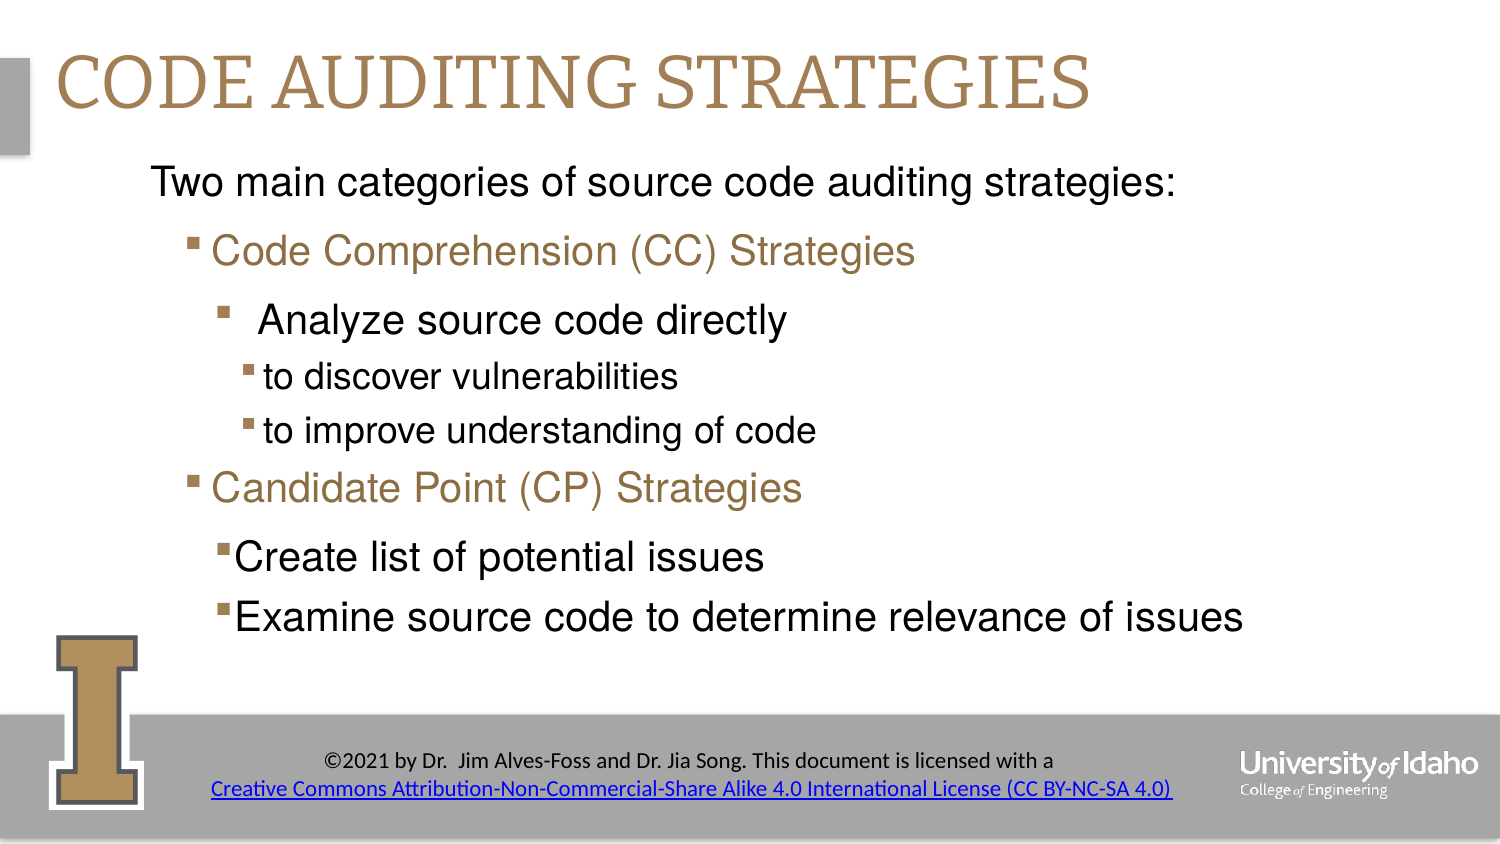

# Code auditing strategies
Two main categories of source code auditing strategies:
Code Comprehension (CC) Strategies
  Analyze source code directly
to discover vulnerabilities
to improve understanding of code
Candidate Point (CP) Strategies
Create list of potential issues
Examine source code to determine relevance of issues